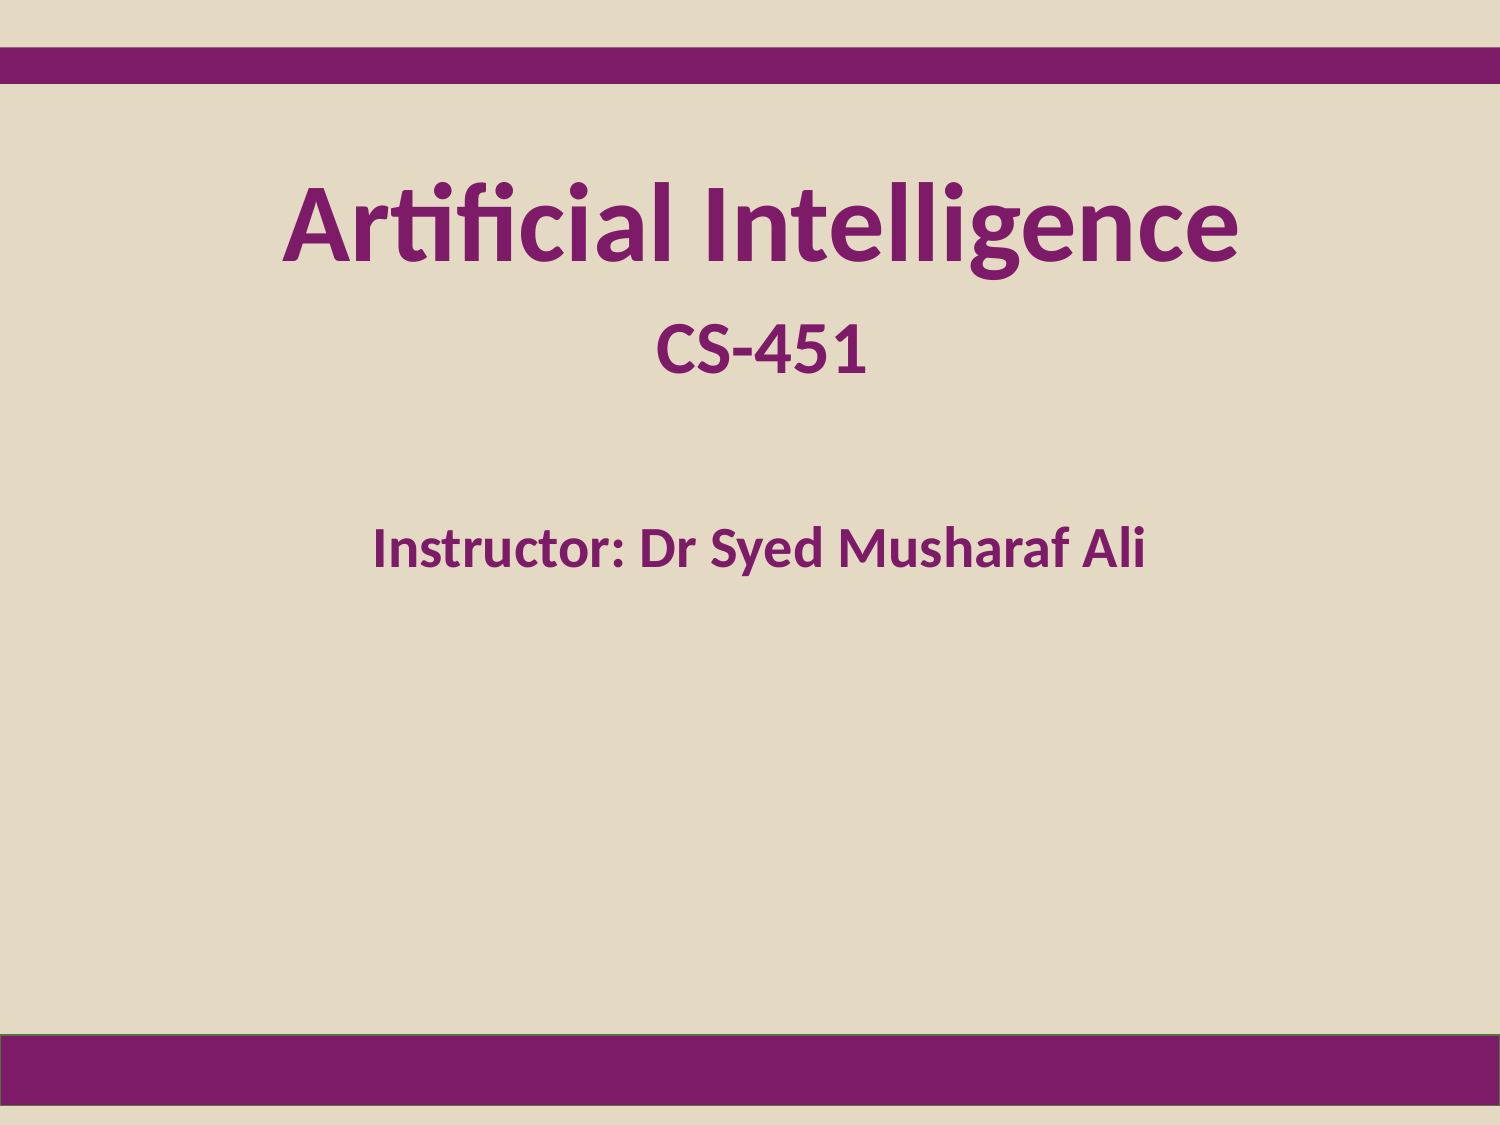

Artificial Intelligence
CS-451
Instructor: Dr Syed Musharaf Ali